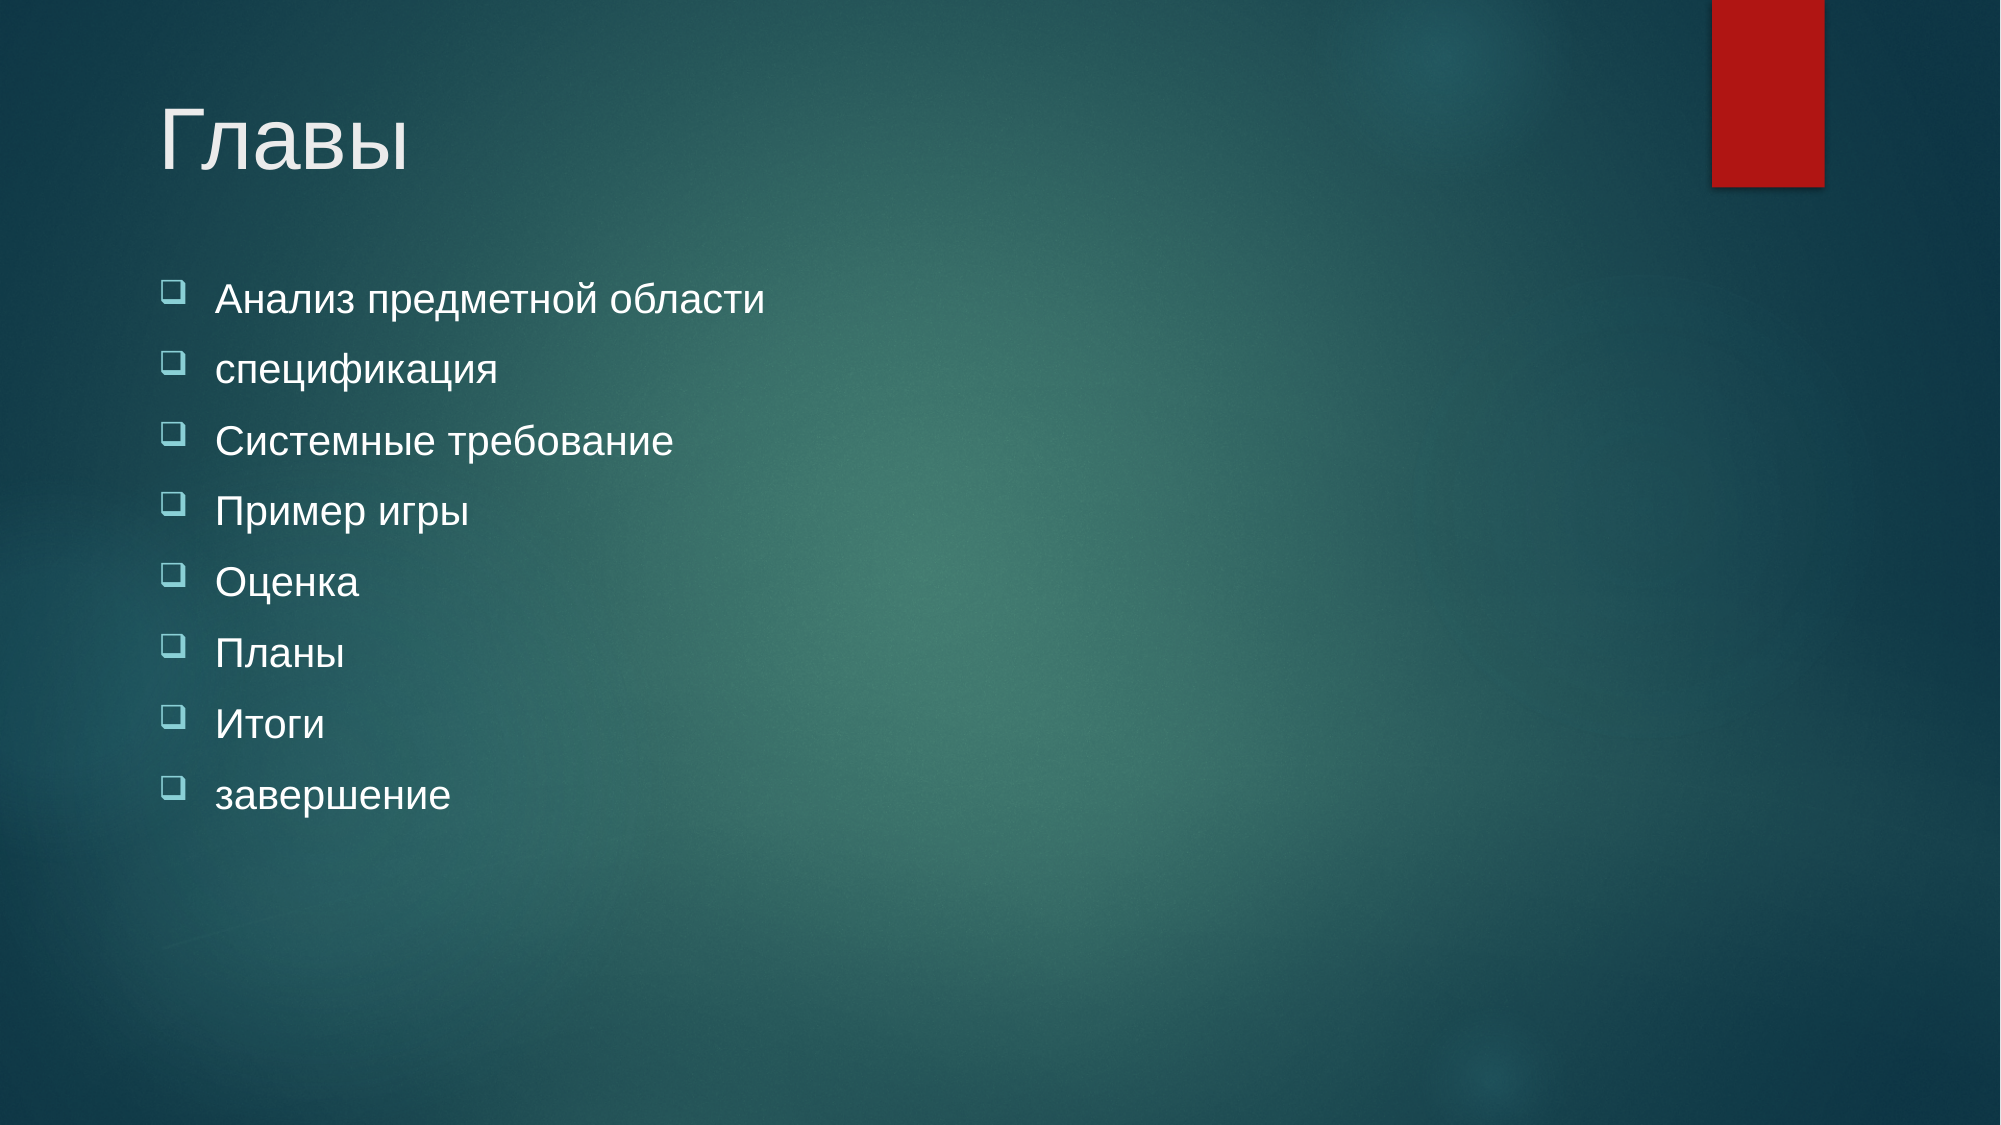

# Главы
Анализ предметной области
спецификация
Системные требование
Пример игры
Оценка
Планы
Итоги
завершение